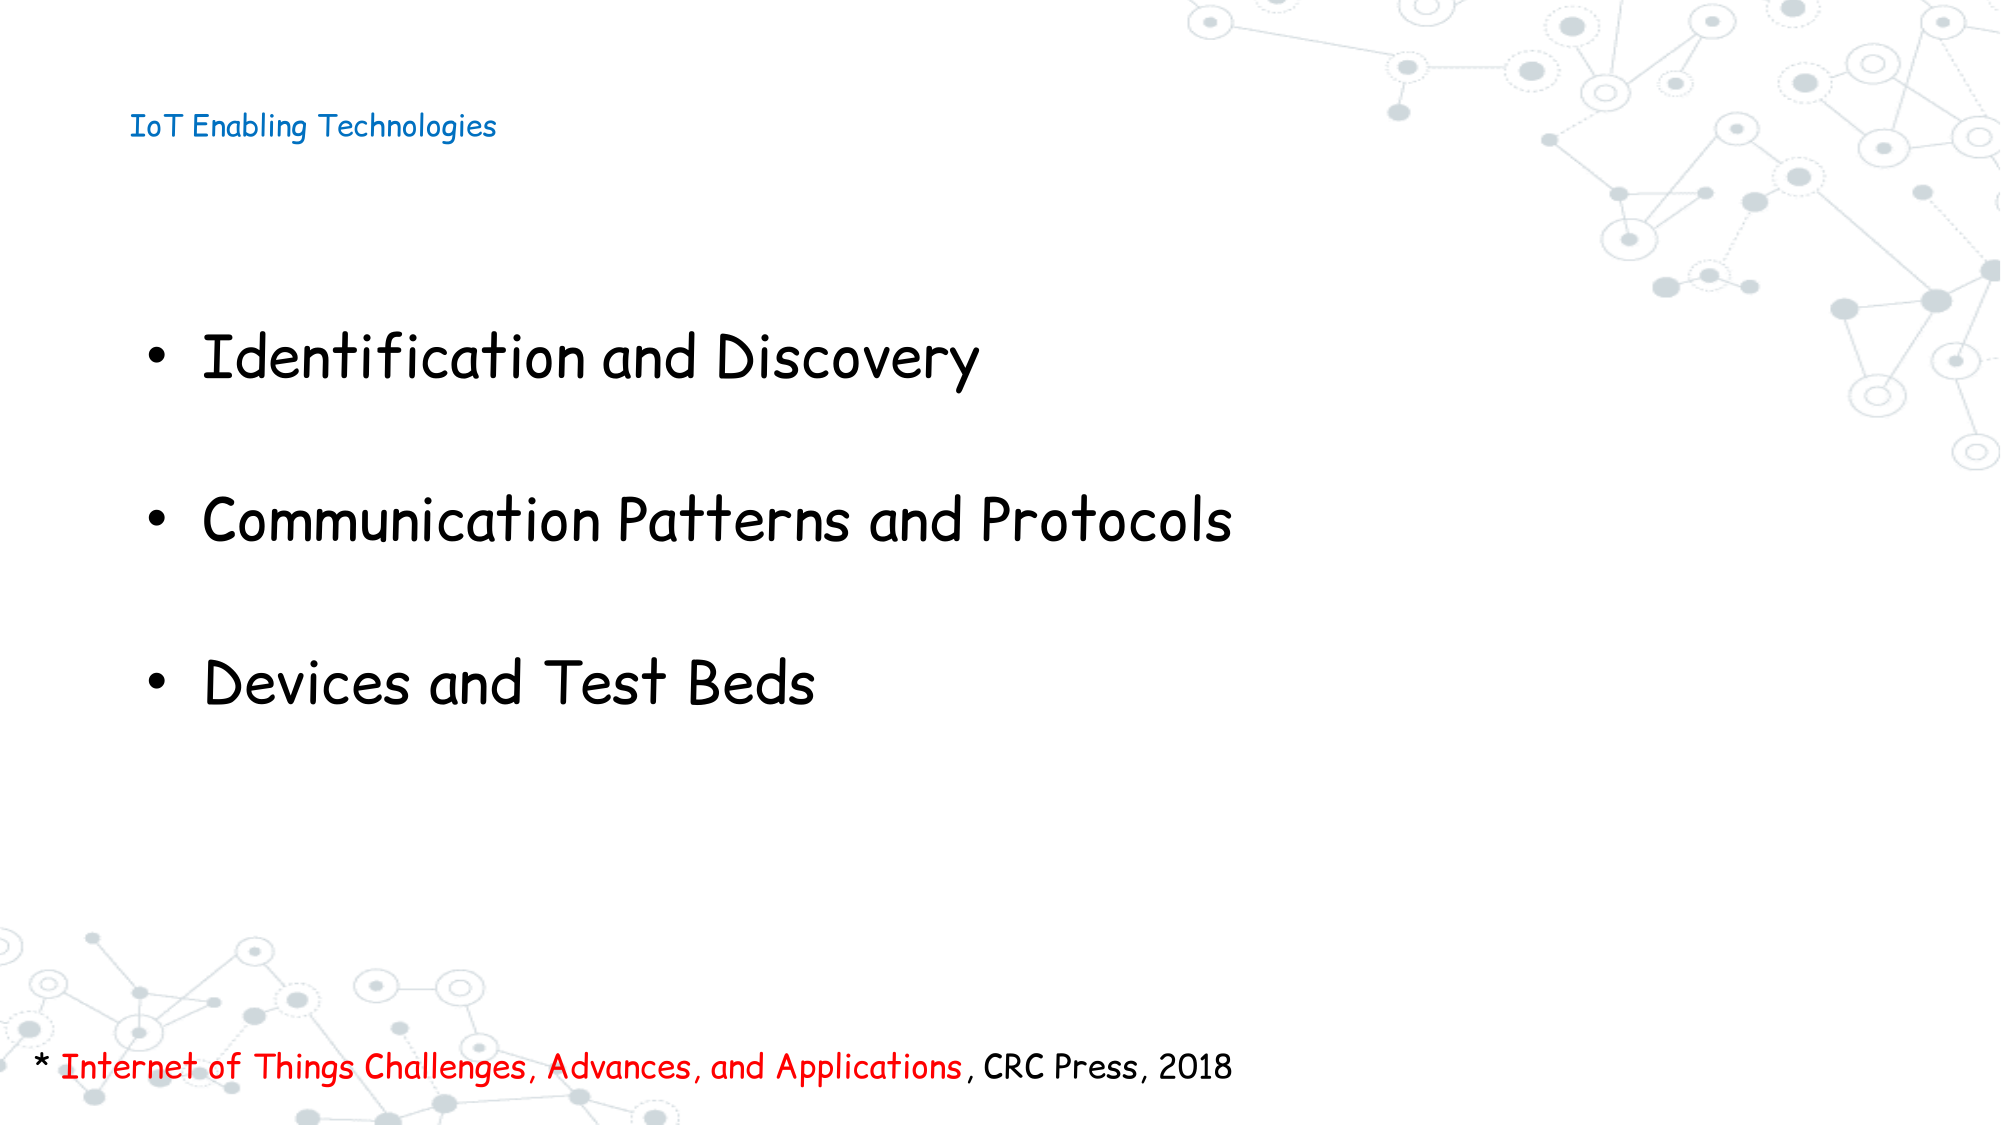

# IoT Enabling Technologies
Identification and Discovery

Communication Patterns and Protocols

Devices and Test Beds

* Internet of Things Challenges, Advances, and Applications, CRC Press, 2018